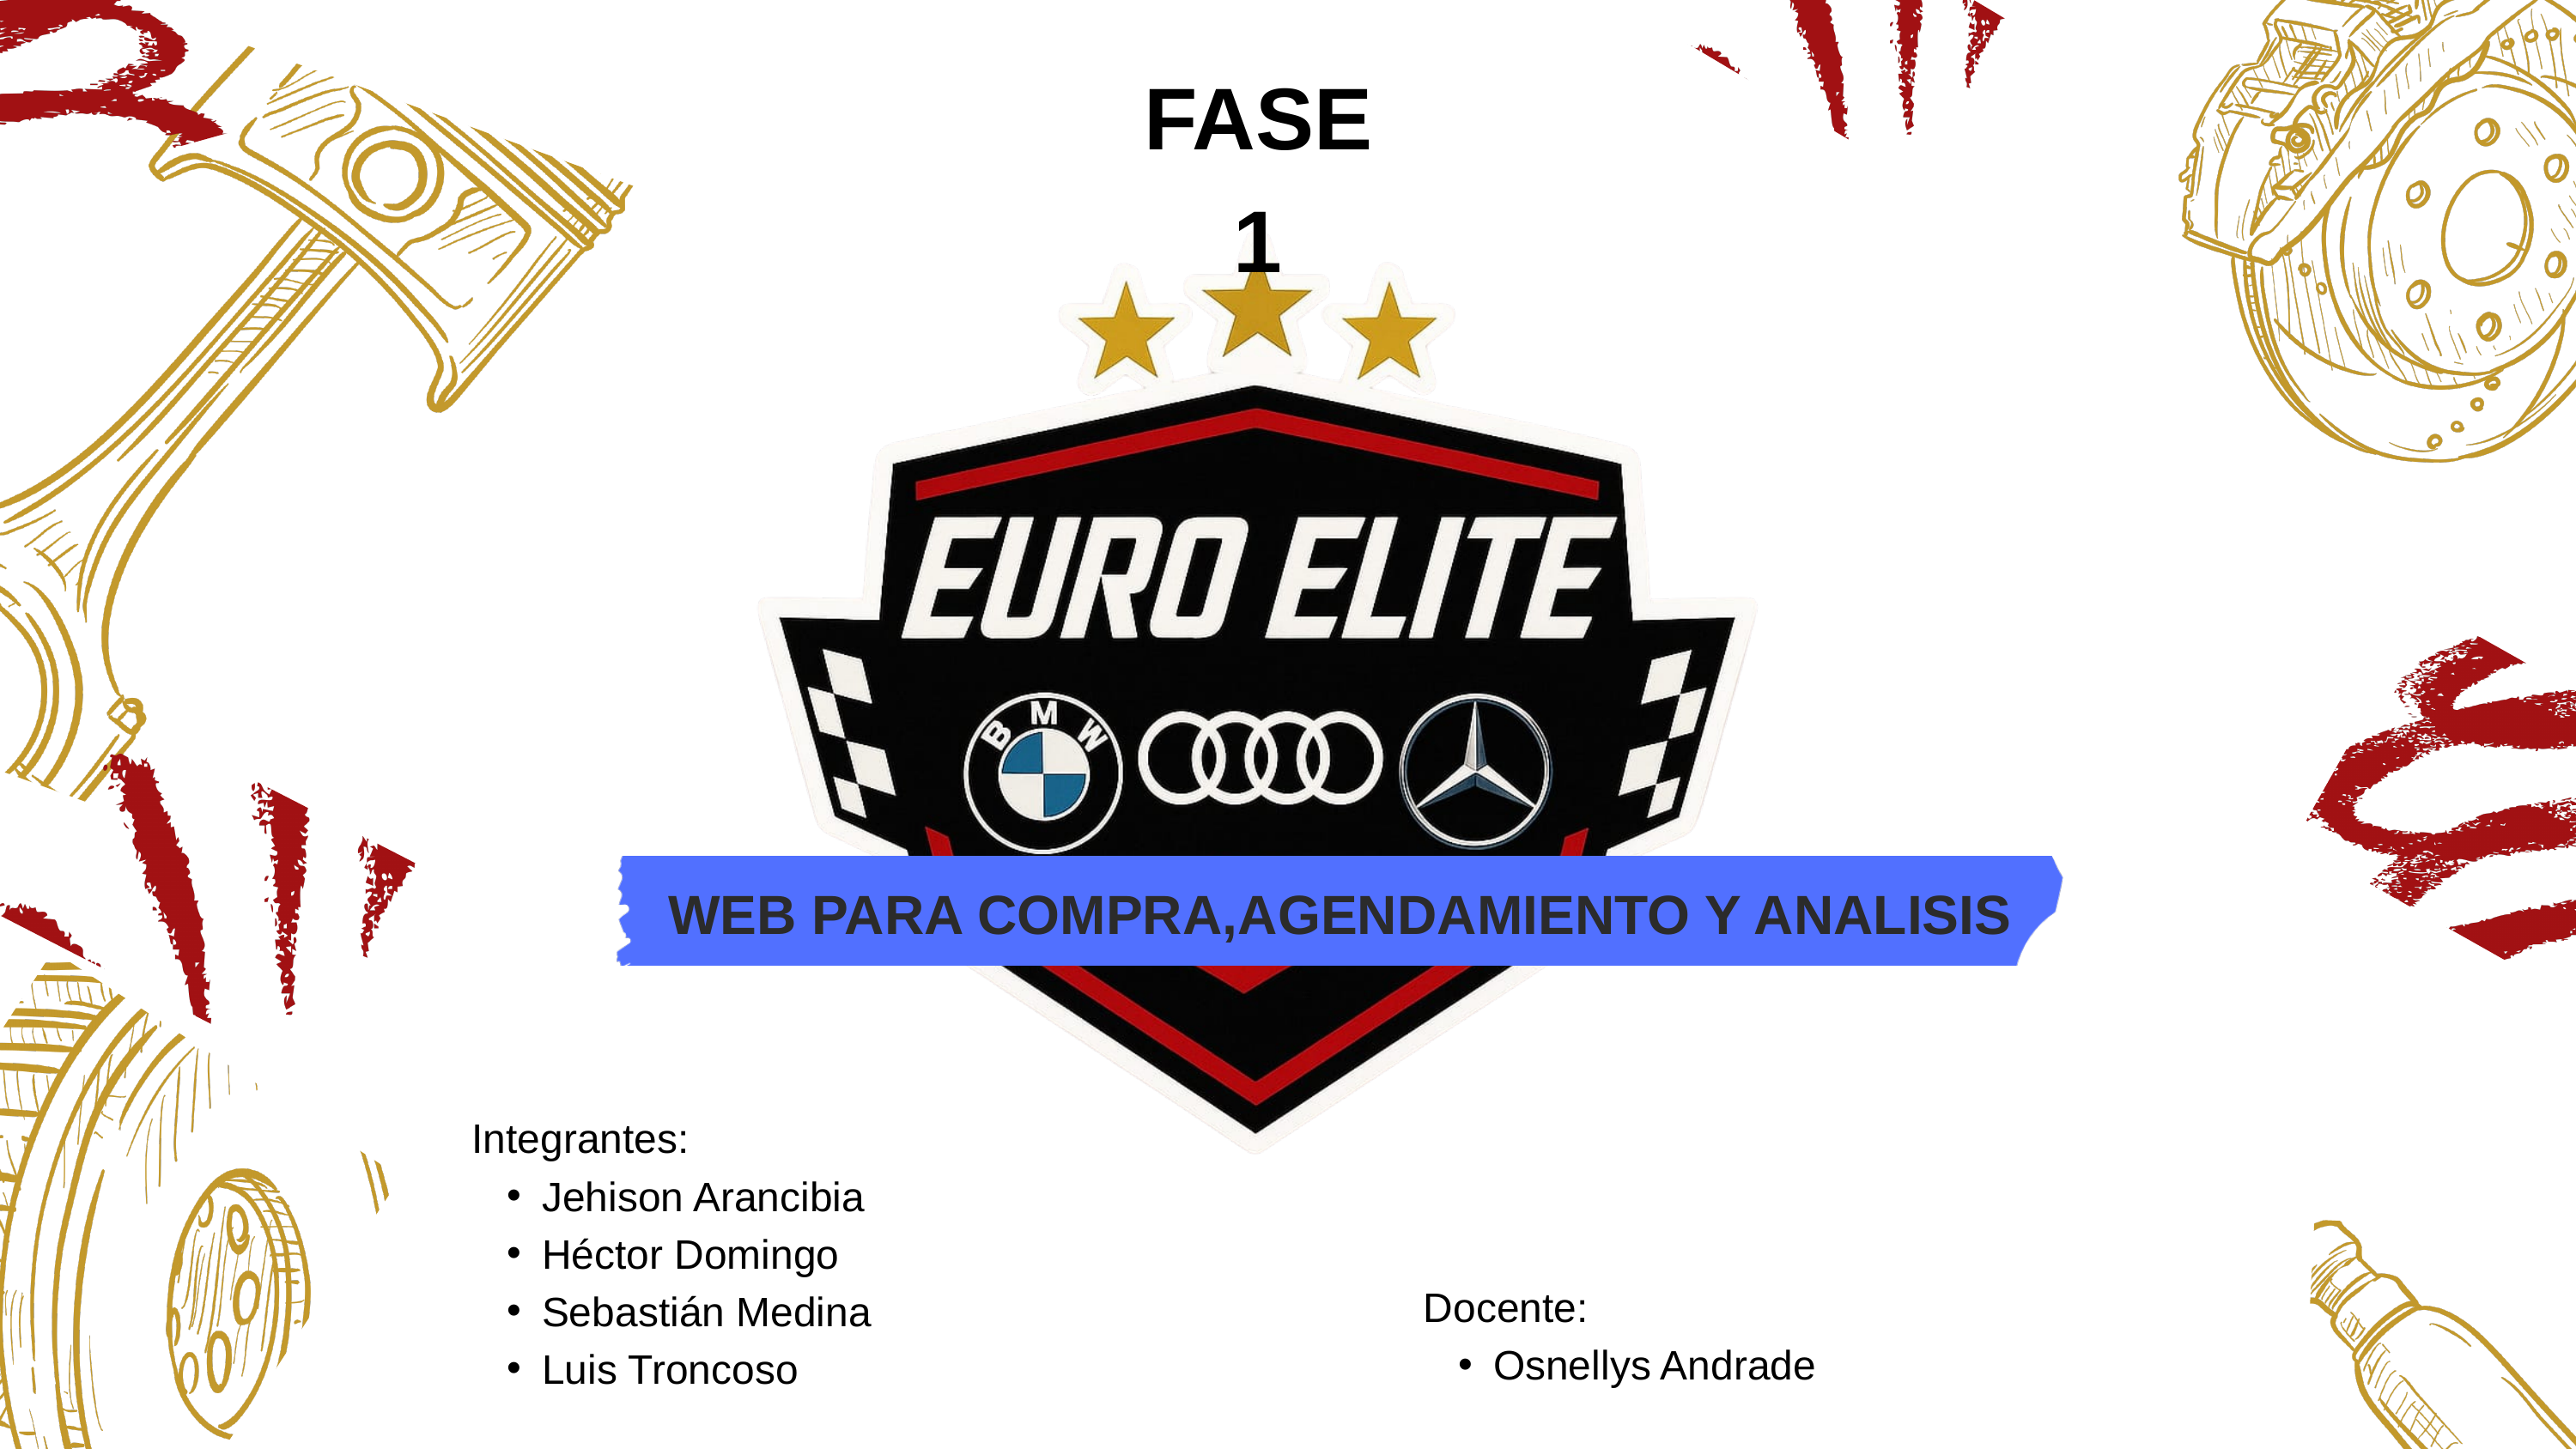

FASE 1

WEB PARA COMPRA,AGENDAMIENTO Y ANALISIS

Integrantes:
Jehison Arancibia
Héctor Domingo
Sebastián Medina
Luis Troncoso

Docente:
Osnellys Andrade